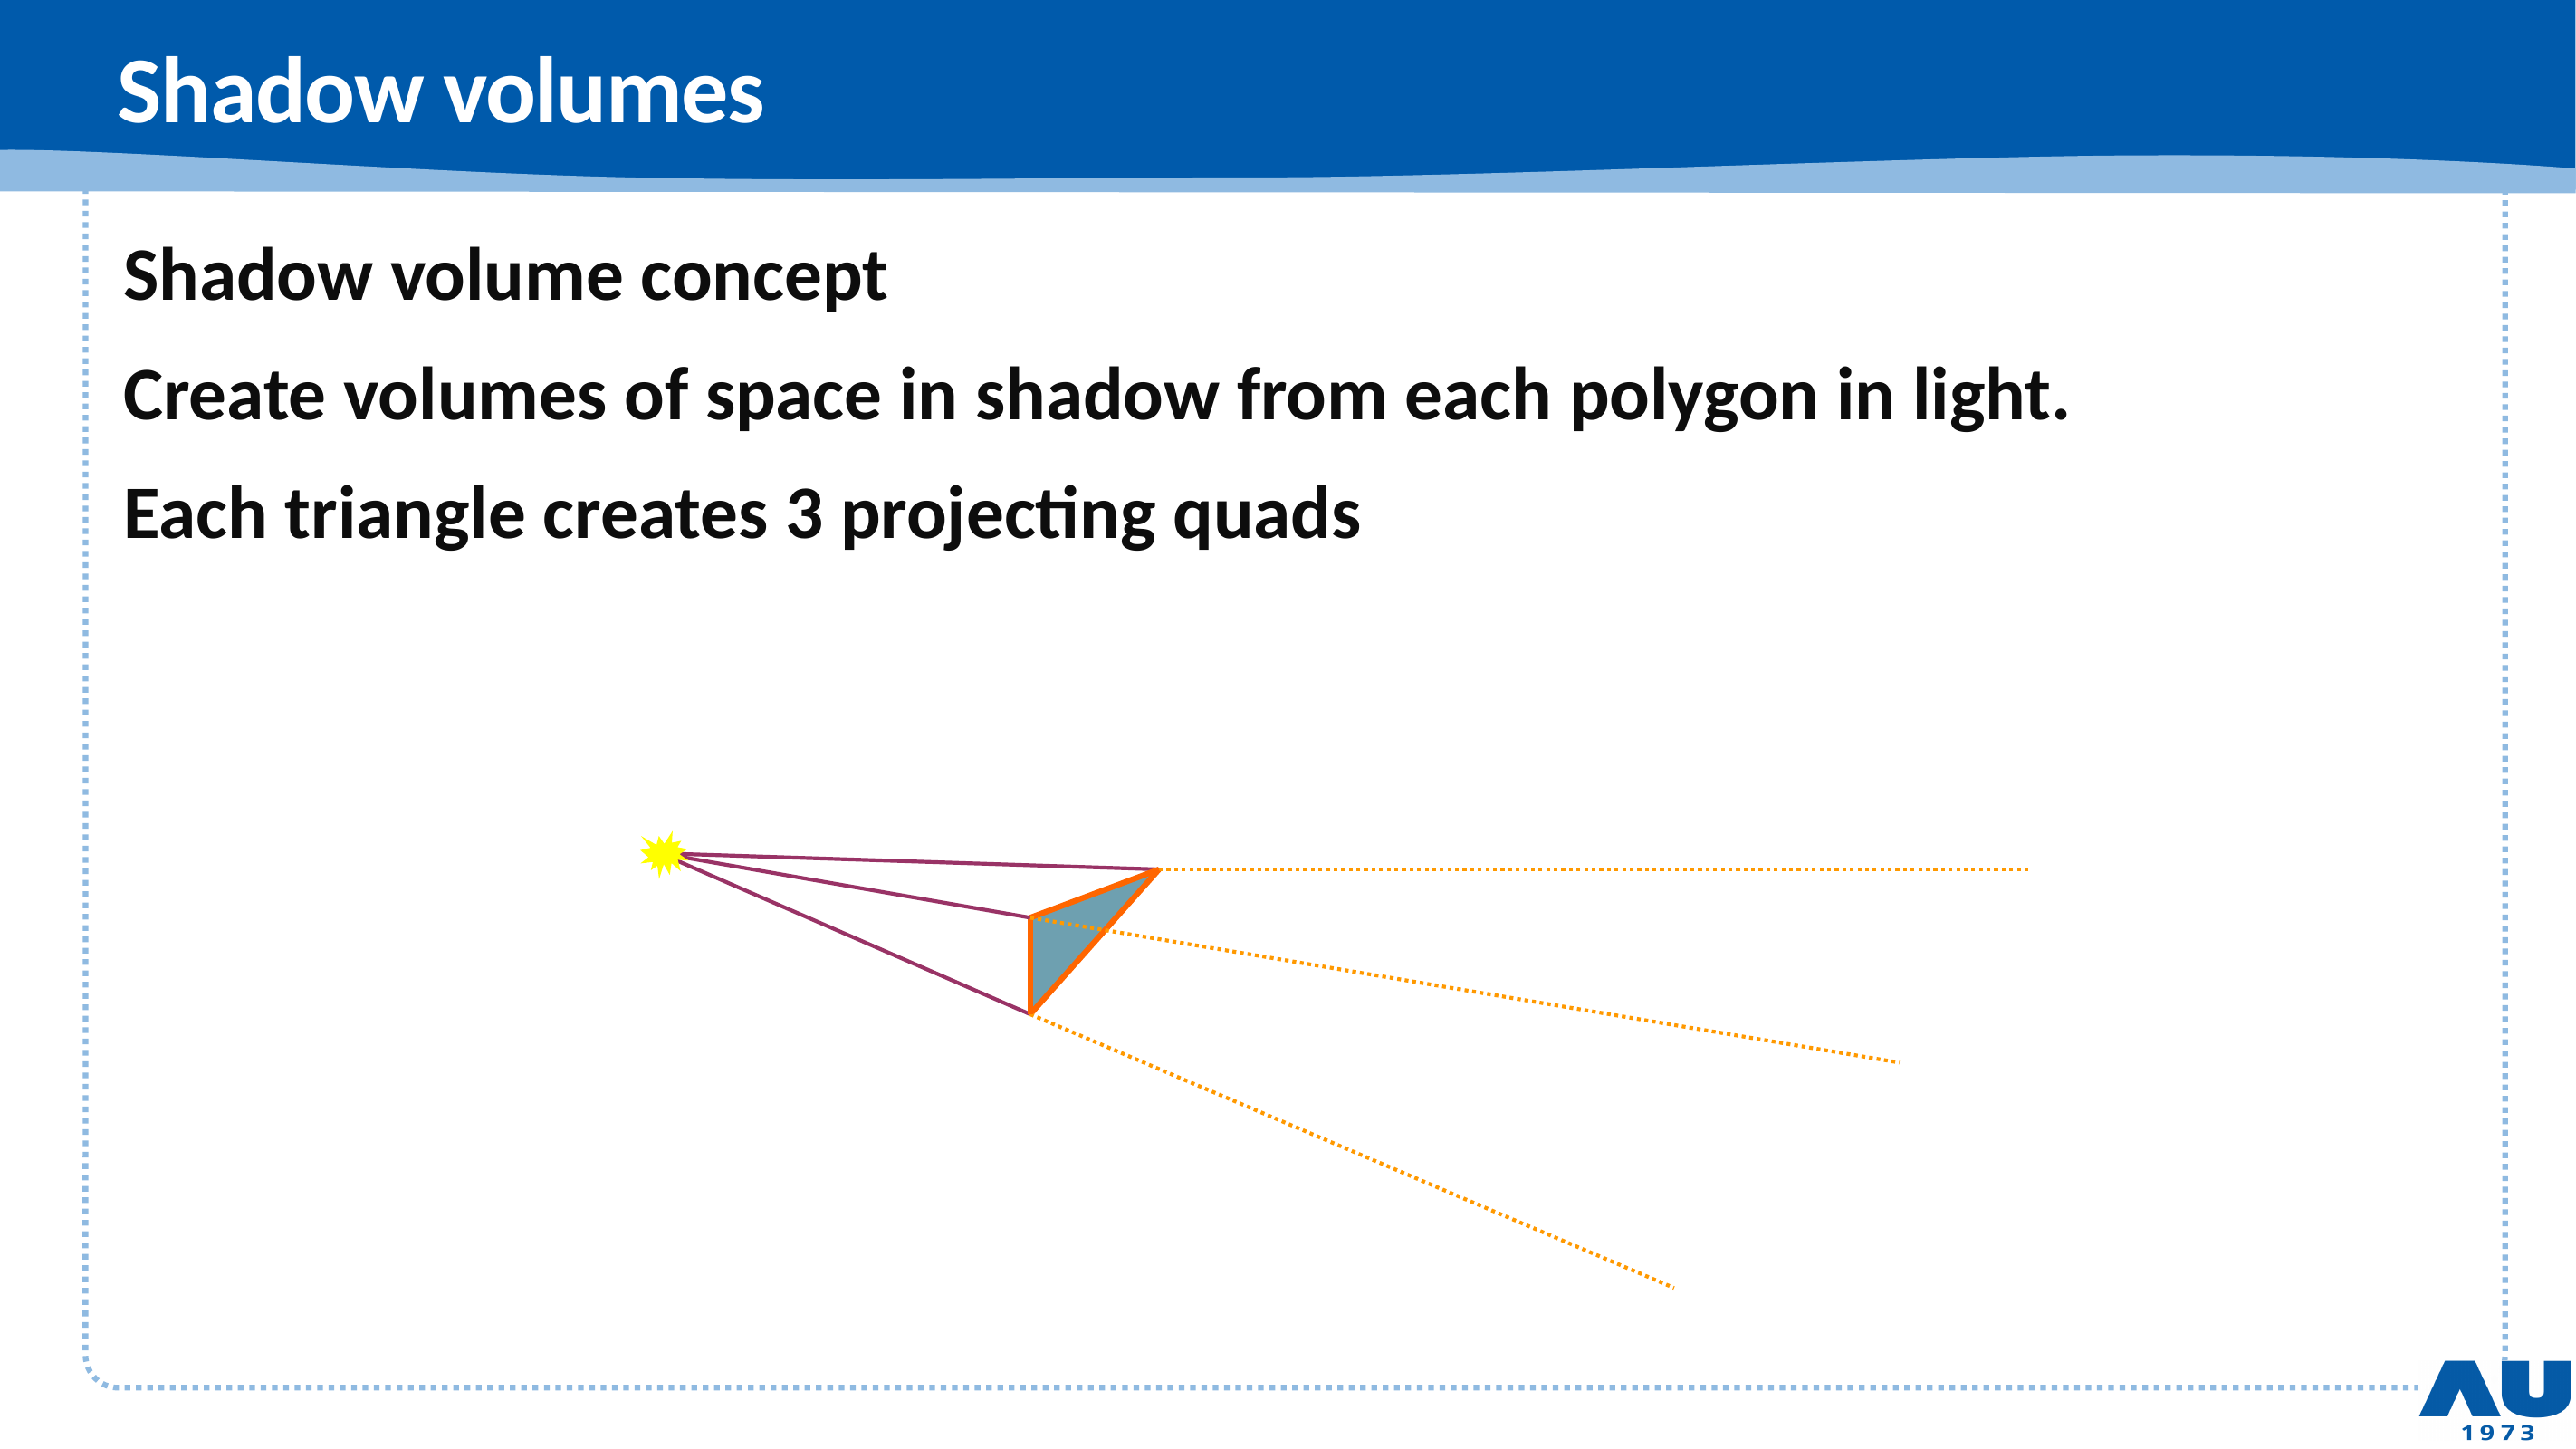

# Shadow volumes
Shadow volume concept
Create volumes of space in shadow from each polygon in light.
Each triangle creates 3 projecting quads